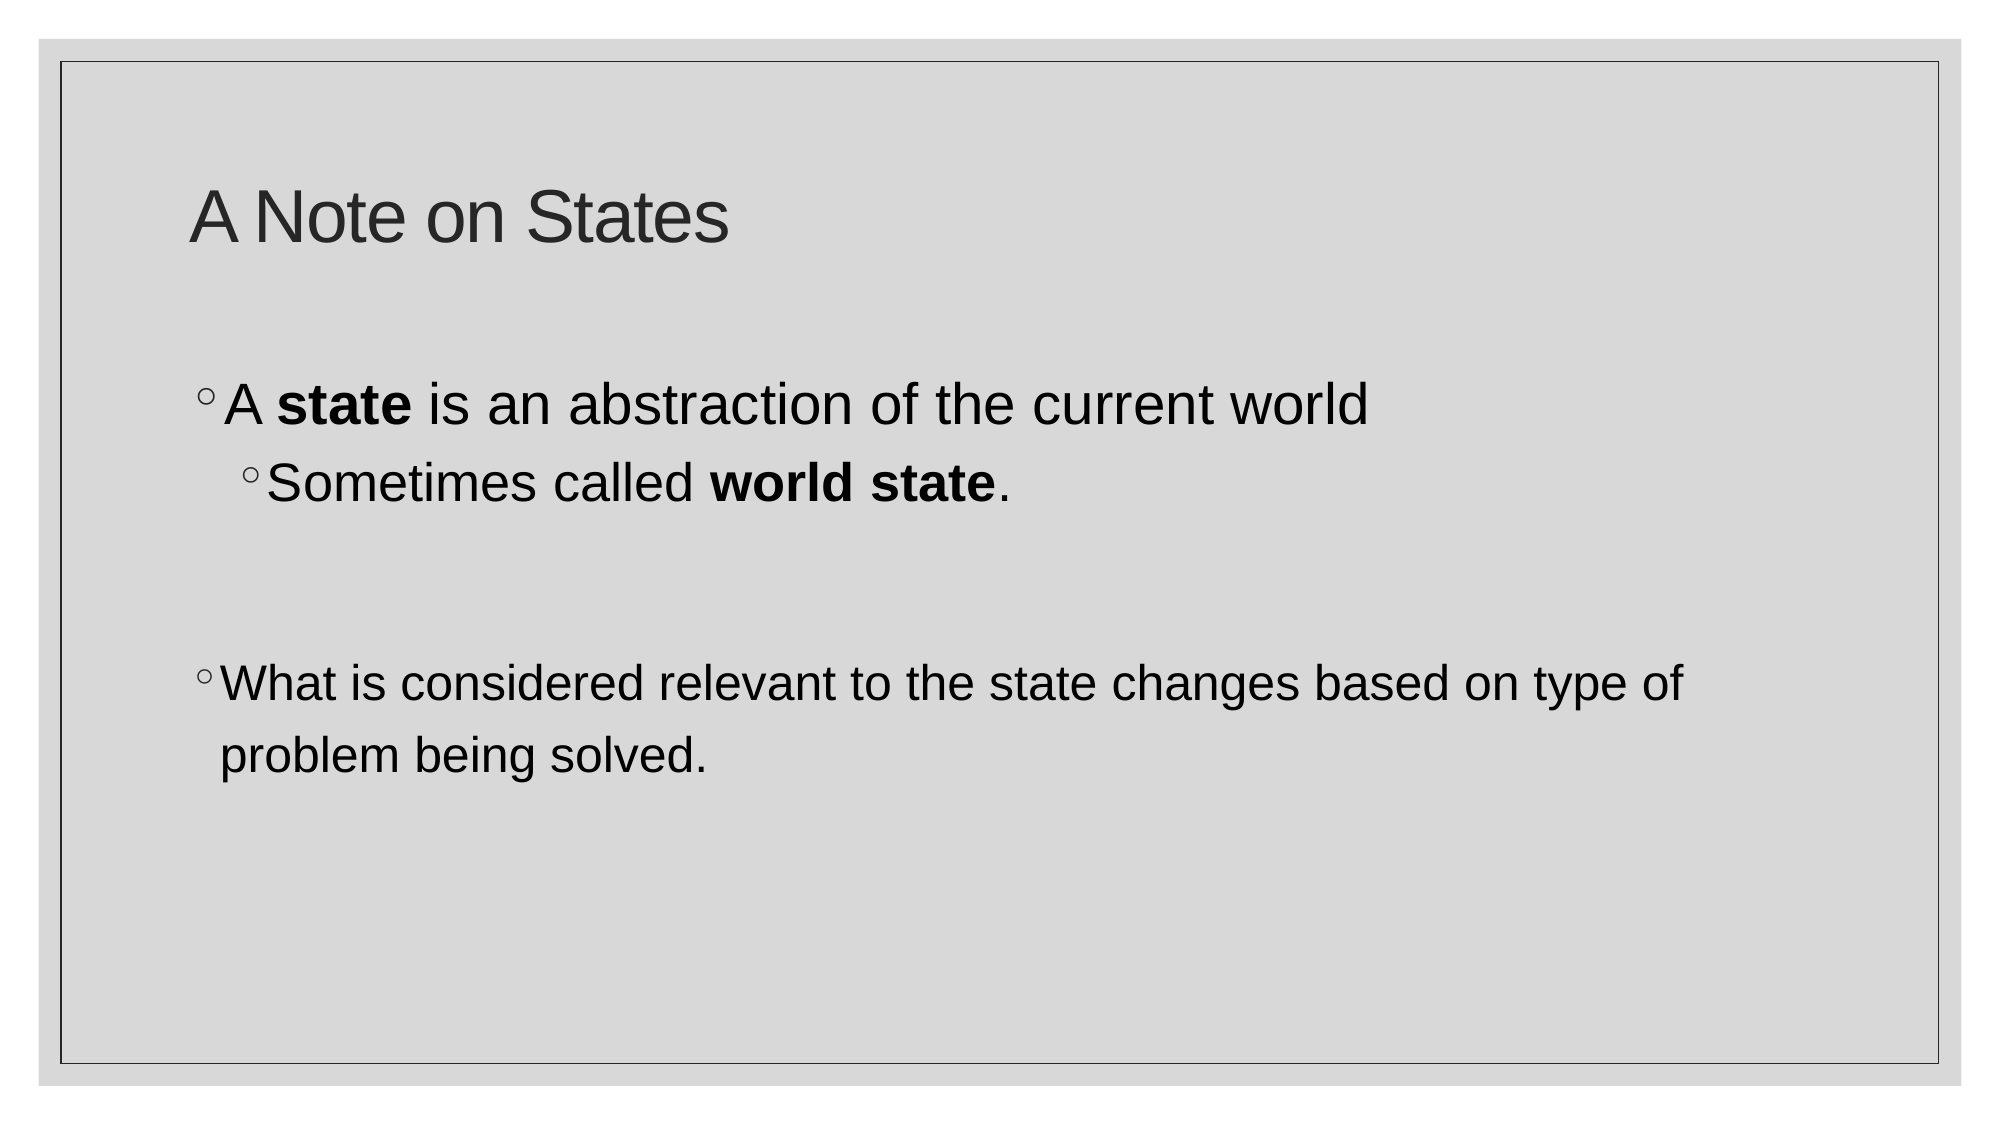

# A Note on States
A state is an abstraction of the current world
Sometimes called world state.

What is considered relevant to the state changes based on type of problem being solved.